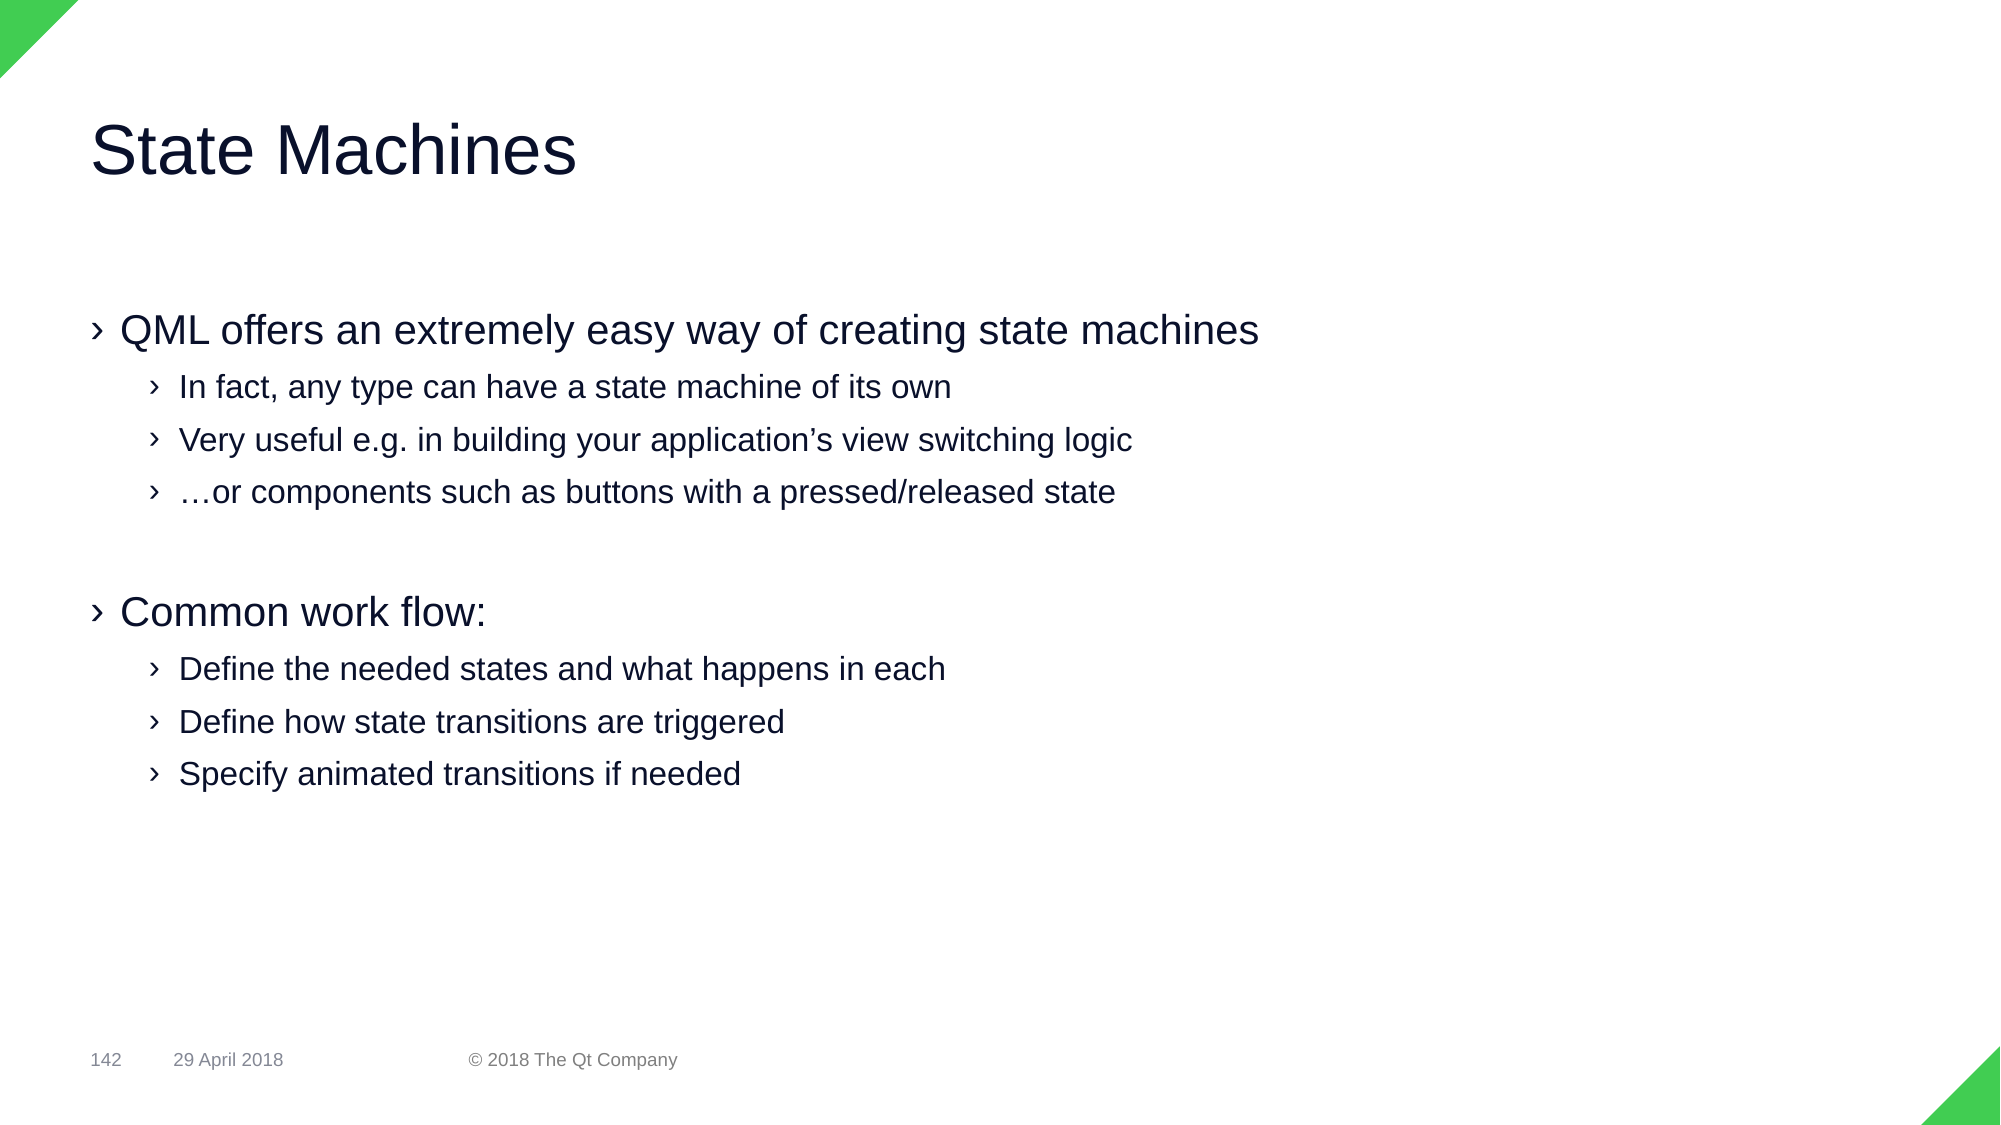

# State Machines
QML offers an extremely easy way of creating state machines
In fact, any type can have a state machine of its own
Very useful e.g. in building your application’s view switching logic
…or components such as buttons with a pressed/released state

Common work flow:
Define the needed states and what happens in each
Define how state transitions are triggered
Specify animated transitions if needed

142
© 2018 The Qt Company
29 April 2018